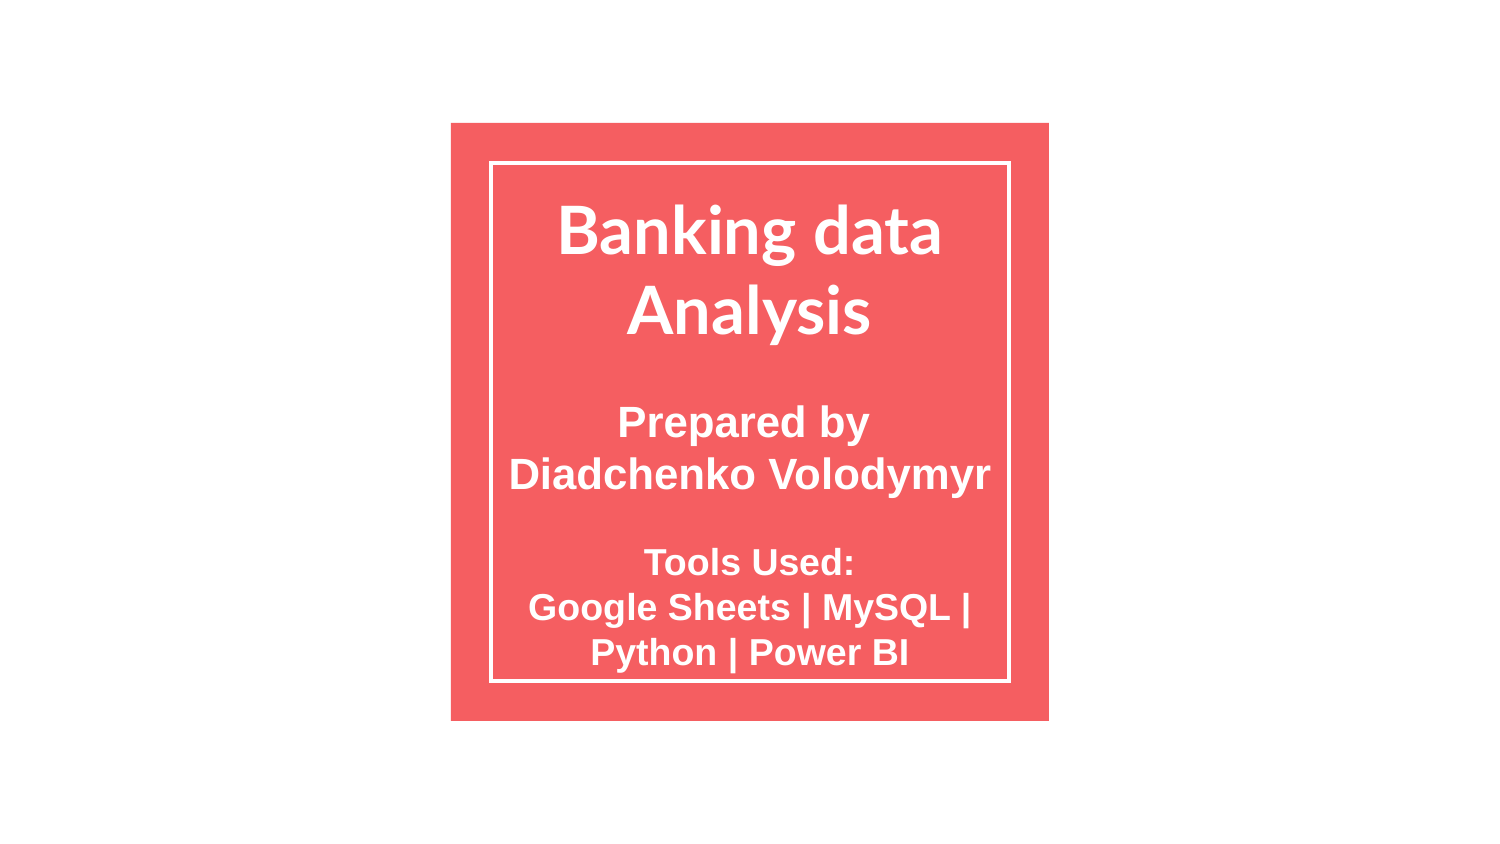

# Banking data
Analysis
Prepared by
Diadchenko Volodymyr

Tools Used:
Google Sheets | MySQL | Python | Power BI